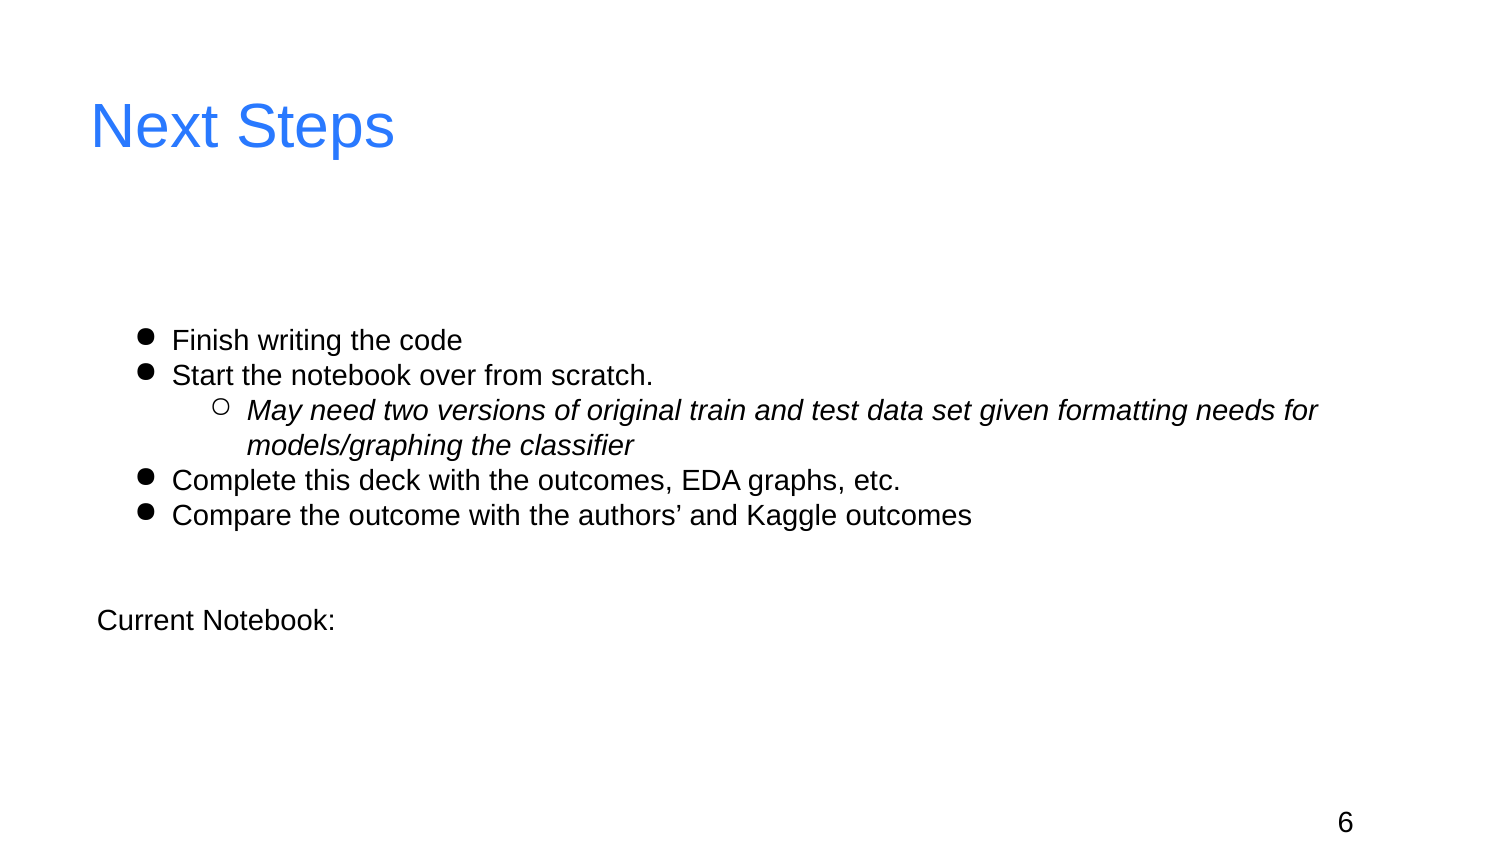

# Next Steps

Finish writing the code
Start the notebook over from scratch.
May need two versions of original train and test data set given formatting needs for models/graphing the classifier
Complete this deck with the outcomes, EDA graphs, etc.
Compare the outcome with the authors’ and Kaggle outcomes

Current Notebook:
6